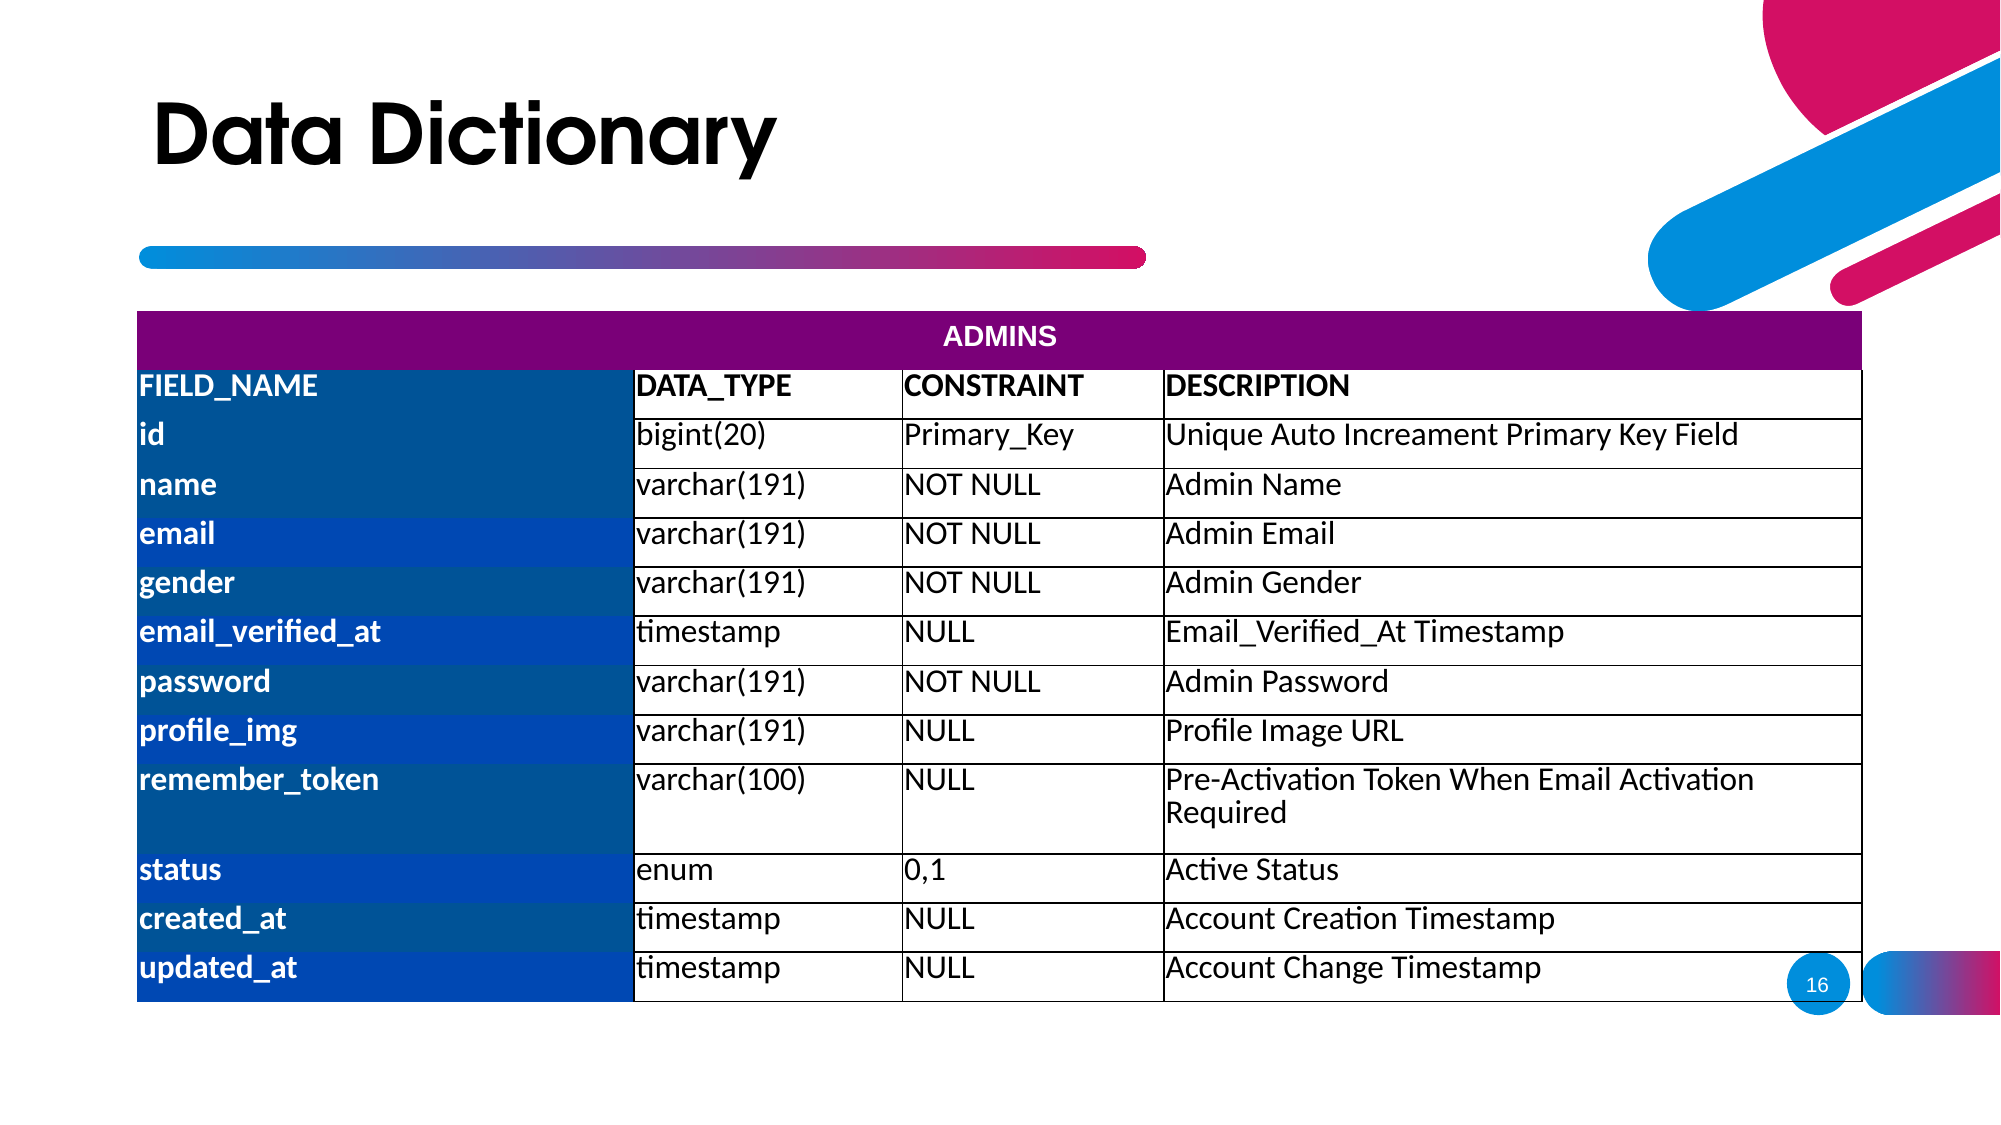

# Data Dictionary
| ADMINS |  |  |  |
| --- | --- | --- | --- |
| FIELD\_NAME | DATA\_TYPE | CONSTRAINT | DESCRIPTION |
| id | bigint(20) | Primary\_Key | Unique Auto Increament Primary Key Field |
| name | varchar(191) | NOT NULL | Admin Name |
| email | varchar(191) | NOT NULL | Admin Email |
| gender | varchar(191) | NOT NULL | Admin Gender |
| email\_verified\_at | timestamp | NULL | Email\_Verified\_At Timestamp |
| password | varchar(191) | NOT NULL | Admin Password |
| profile\_img | varchar(191) | NULL | Profile Image URL |
| remember\_token | varchar(100) | NULL | Pre-Activation Token When Email Activation Required |
| status | enum | 0,1 | Active Status |
| created\_at | timestamp | NULL | Account Creation Timestamp |
| updated\_at | timestamp | NULL | Account Change Timestamp |
ADD A FOOTER
16